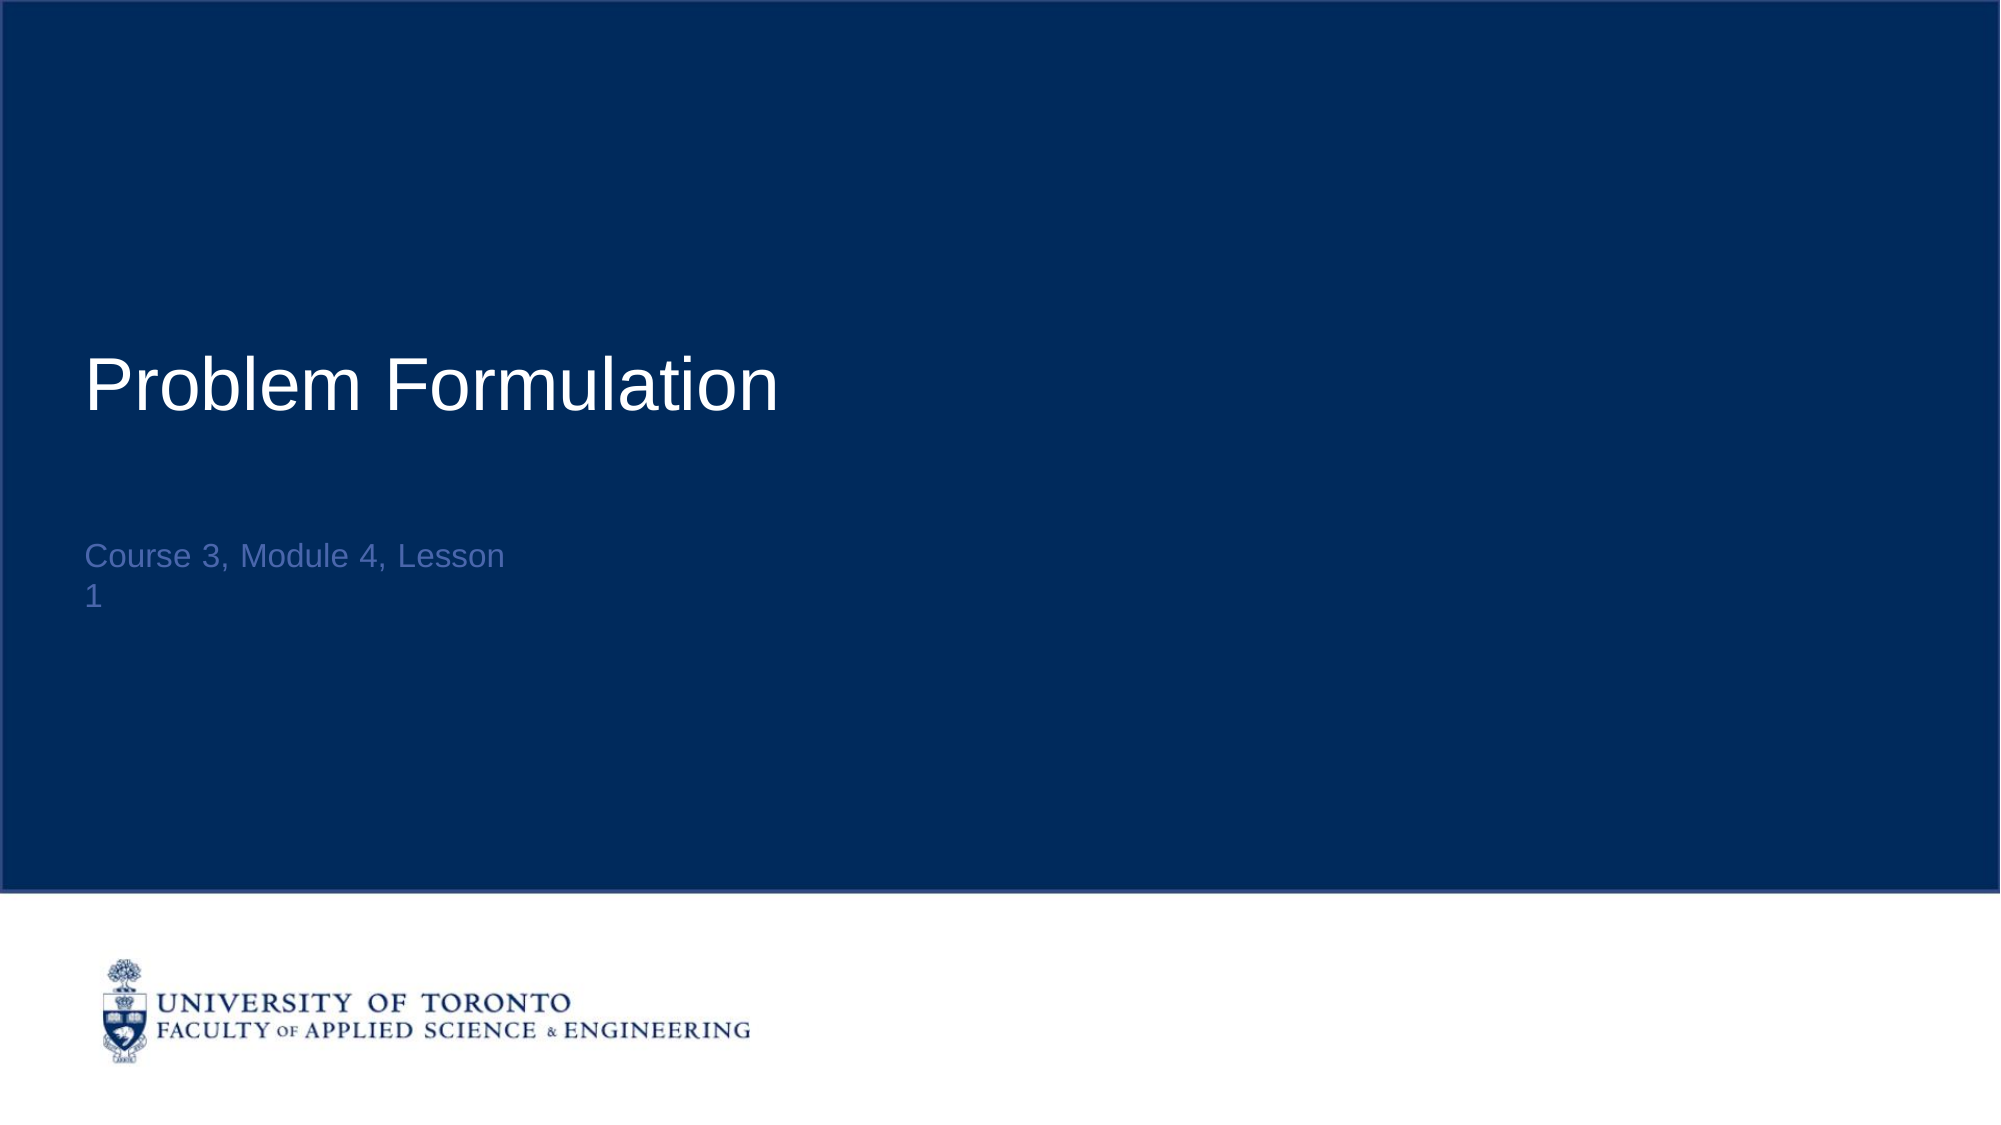

Problem Formulation
Course 3, Module 4, Lesson 1